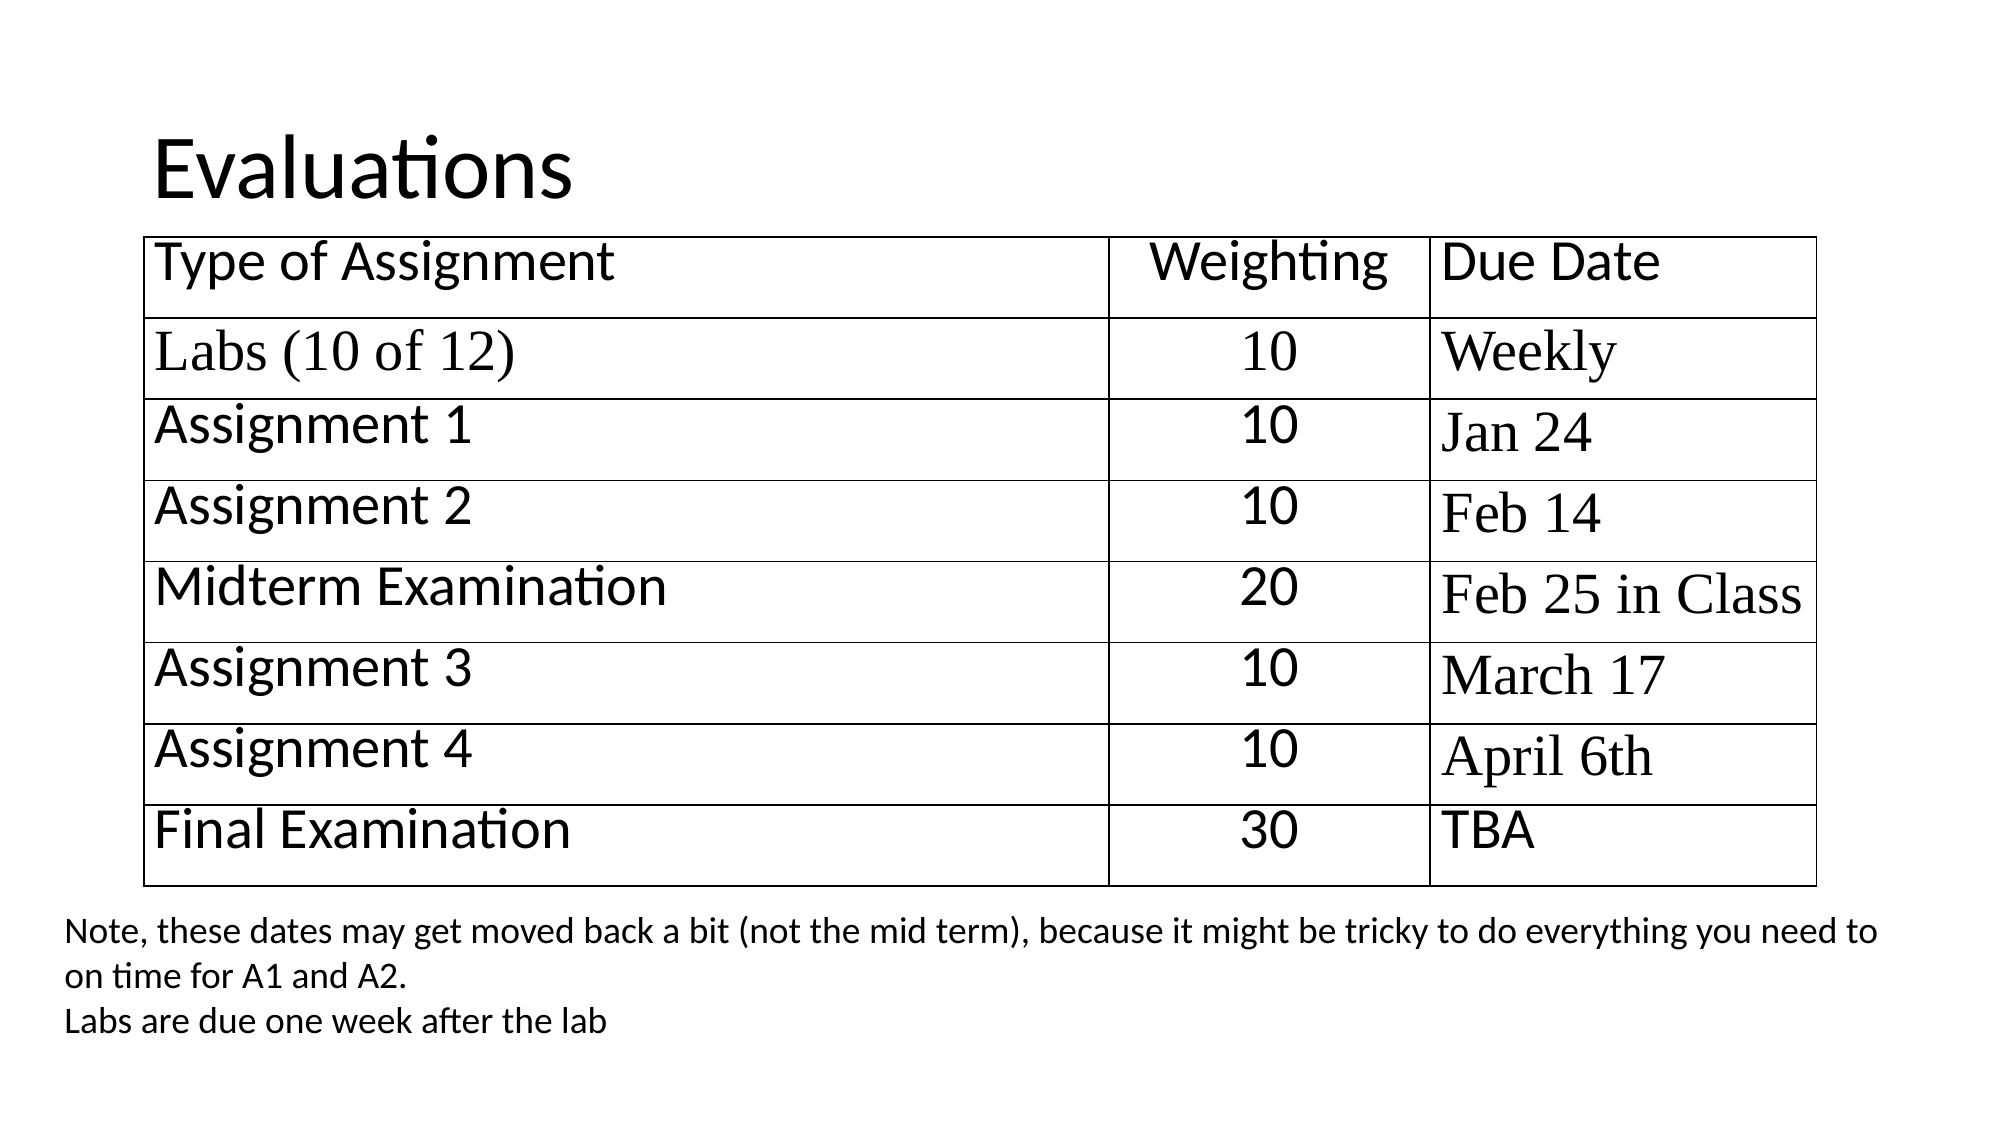

# Evaluations
| Type of Assignment | Weighting | Due Date |
| --- | --- | --- |
| Labs (10 of 12) | 10 | Weekly |
| Assignment 1 | 10 | Jan 24 |
| Assignment 2 | 10 | Feb 14 |
| Midterm Examination | 20 | Feb 25 in Class |
| Assignment 3 | 10 | March 17 |
| Assignment 4 | 10 | April 6th |
| Final Examination | 30 | TBA |
Note, these dates may get moved back a bit (not the mid term), because it might be tricky to do everything you need to on time for A1 and A2.
Labs are due one week after the lab